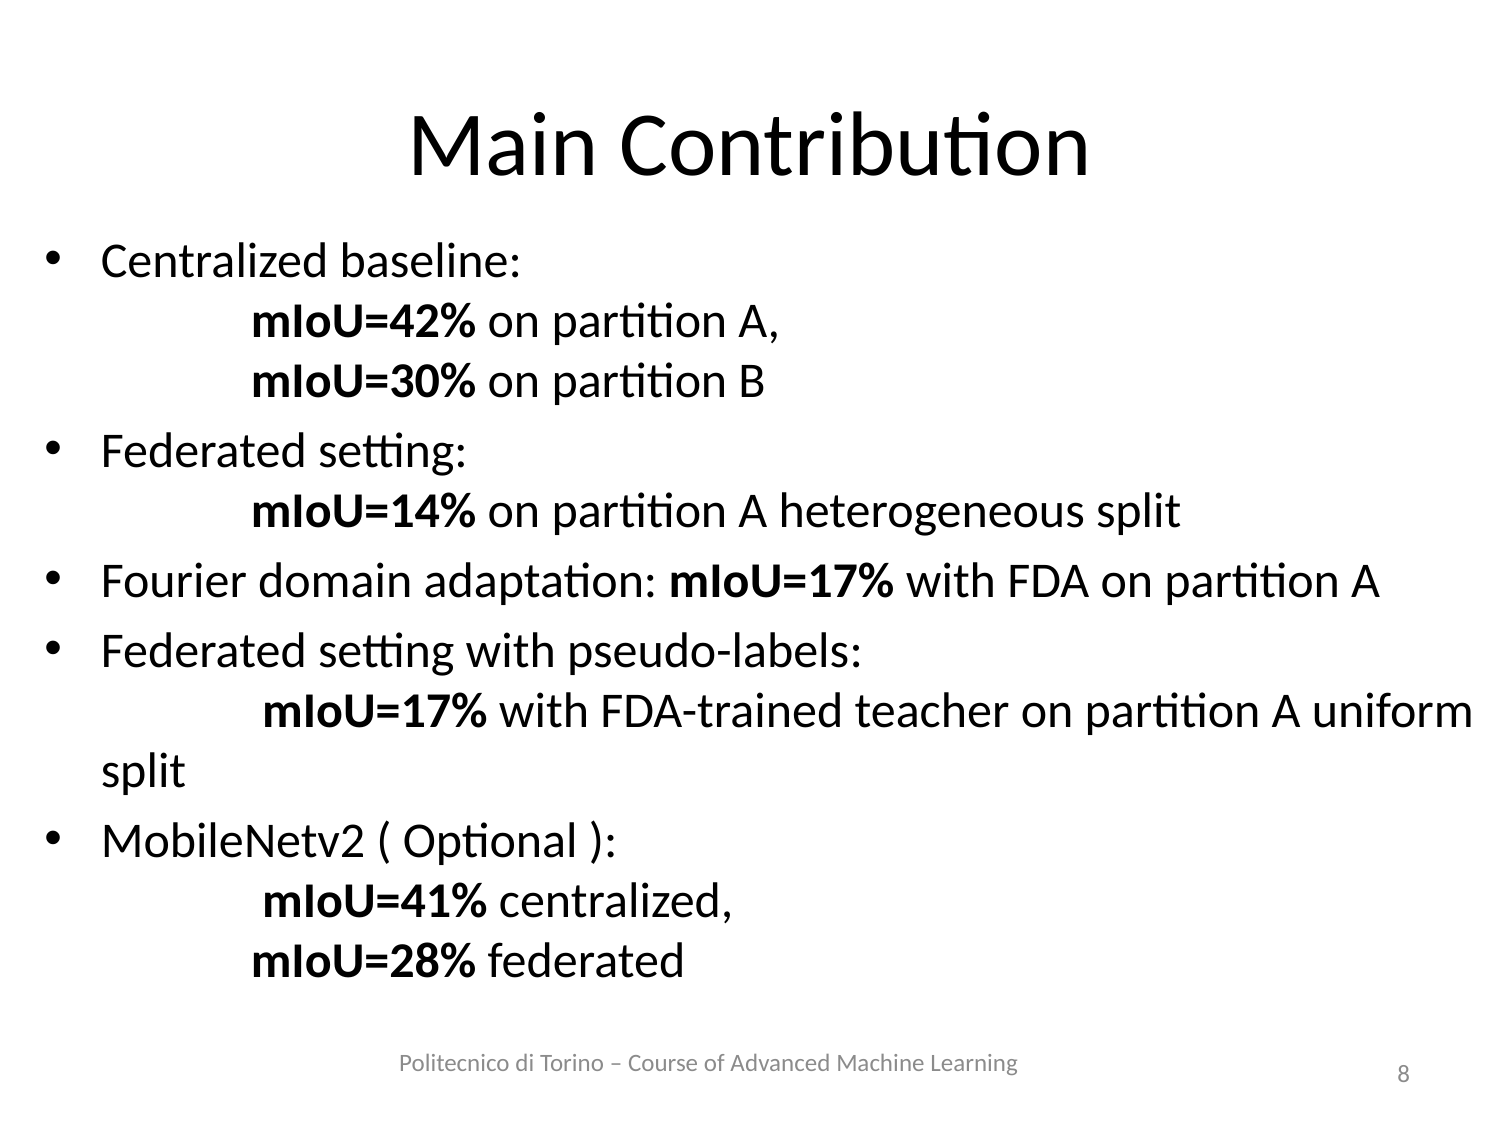

# Main Contribution
Centralized baseline:
	mIoU=42% on partition A,
	mIoU=30% on partition B
Federated setting:
	mIoU=14% on partition A heterogeneous split
Fourier domain adaptation: mIoU=17% with FDA on partition A
Federated setting with pseudo-labels:
	 mIoU=17% with FDA-trained teacher on partition A uniform split
MobileNetv2 ( Optional ):
	 mIoU=41% centralized,
	mIoU=28% federated
8
Politecnico di Torino – Course of Advanced Machine Learning